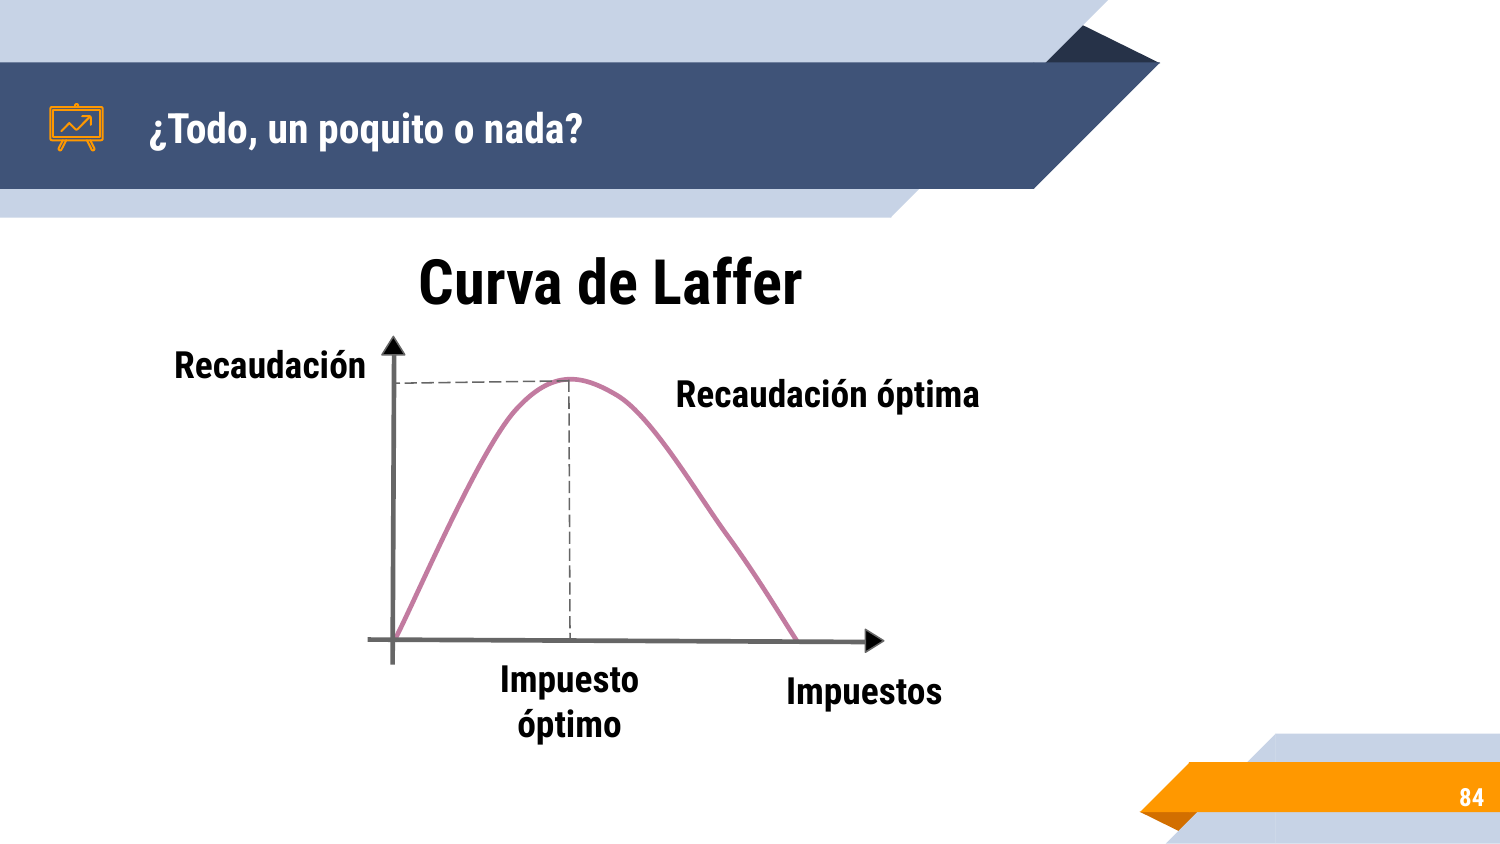

# ¿Todo, un poquito o nada?

Curva de Laffer
Recaudación

Recaudación óptima

Impuesto óptimo
Impuestos
84